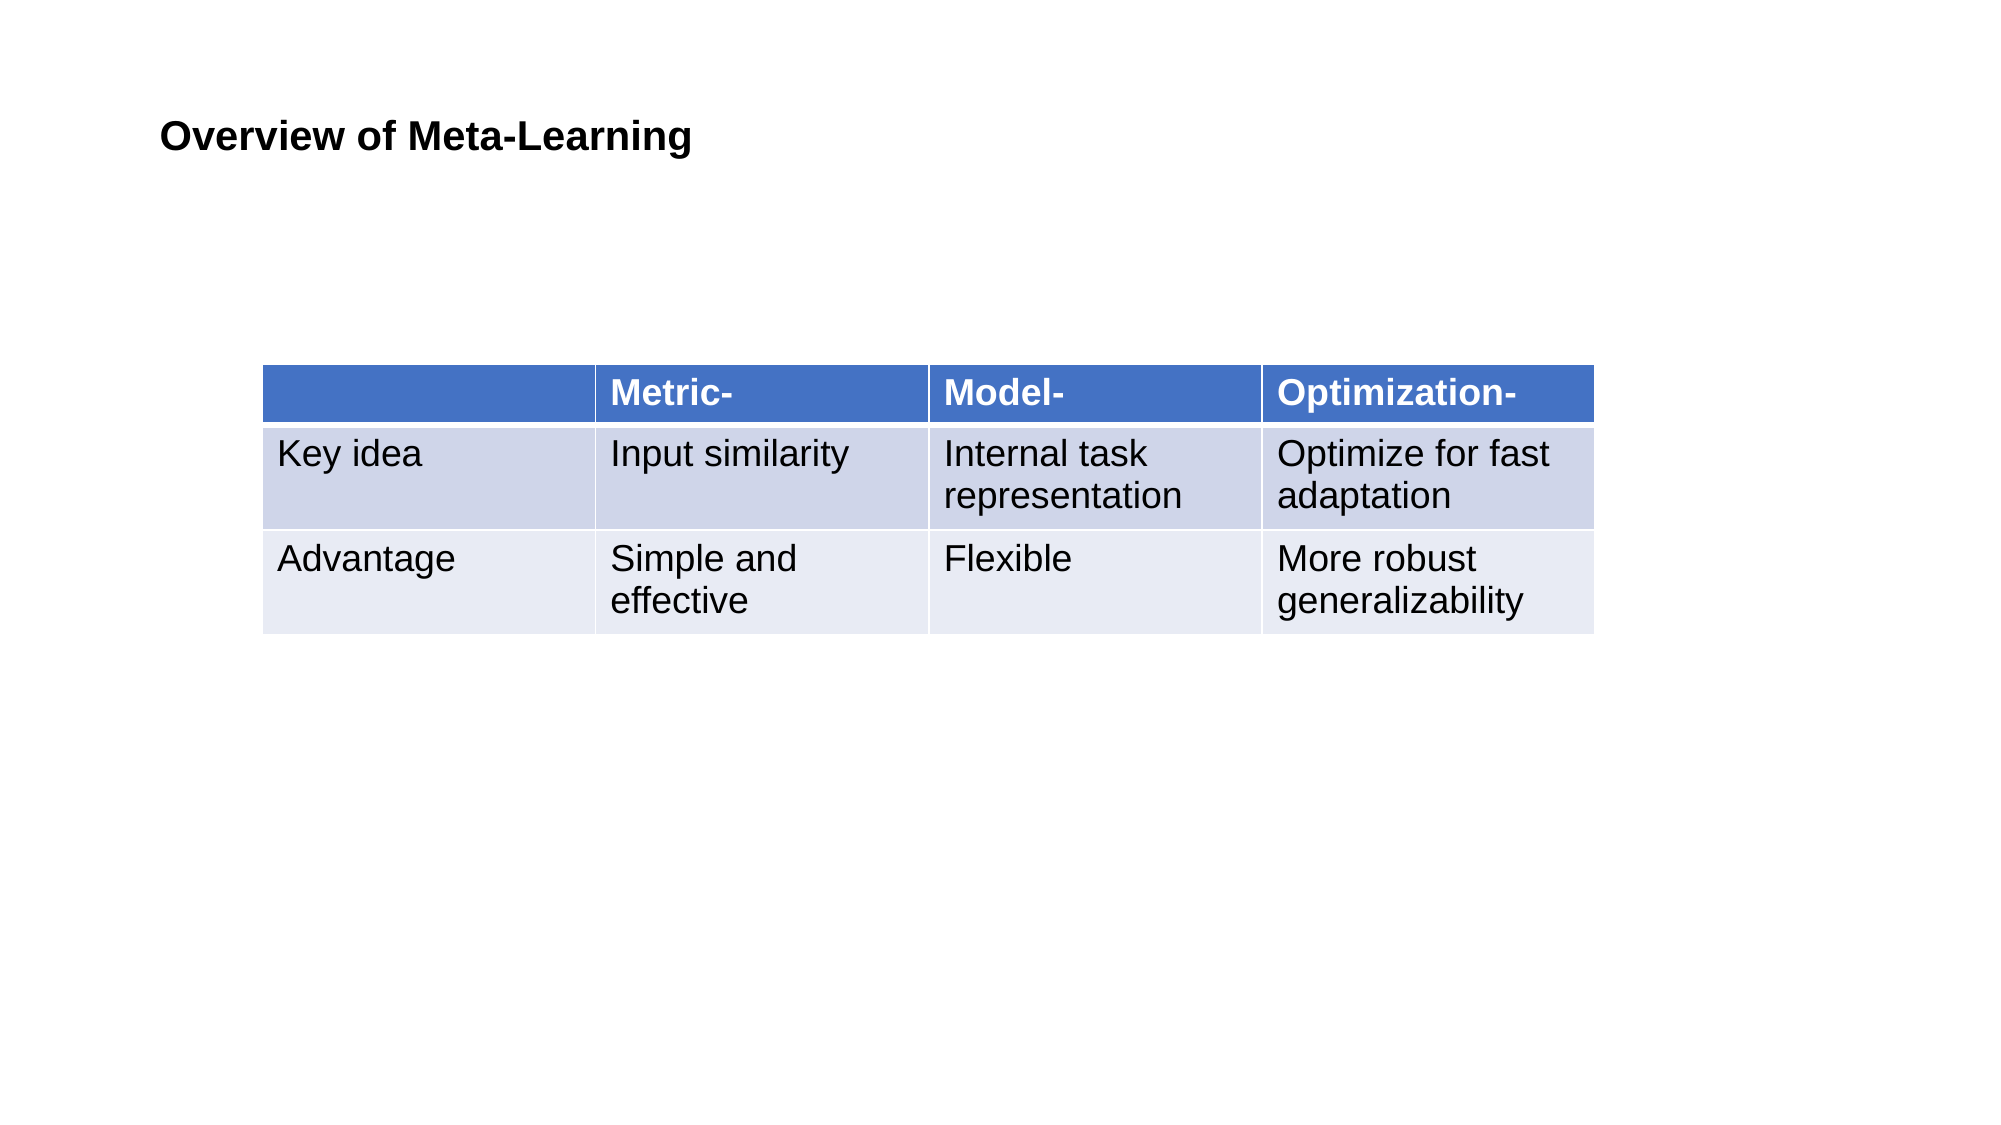

Overview of Meta-Learning
|  | Metric- | Model- | Optimization- |
| --- | --- | --- | --- |
| Key idea | Input similarity | Internal task representation | Optimize for fast adaptation |
| Advantage | Simple and effective | Flexible | More robust generalizability |